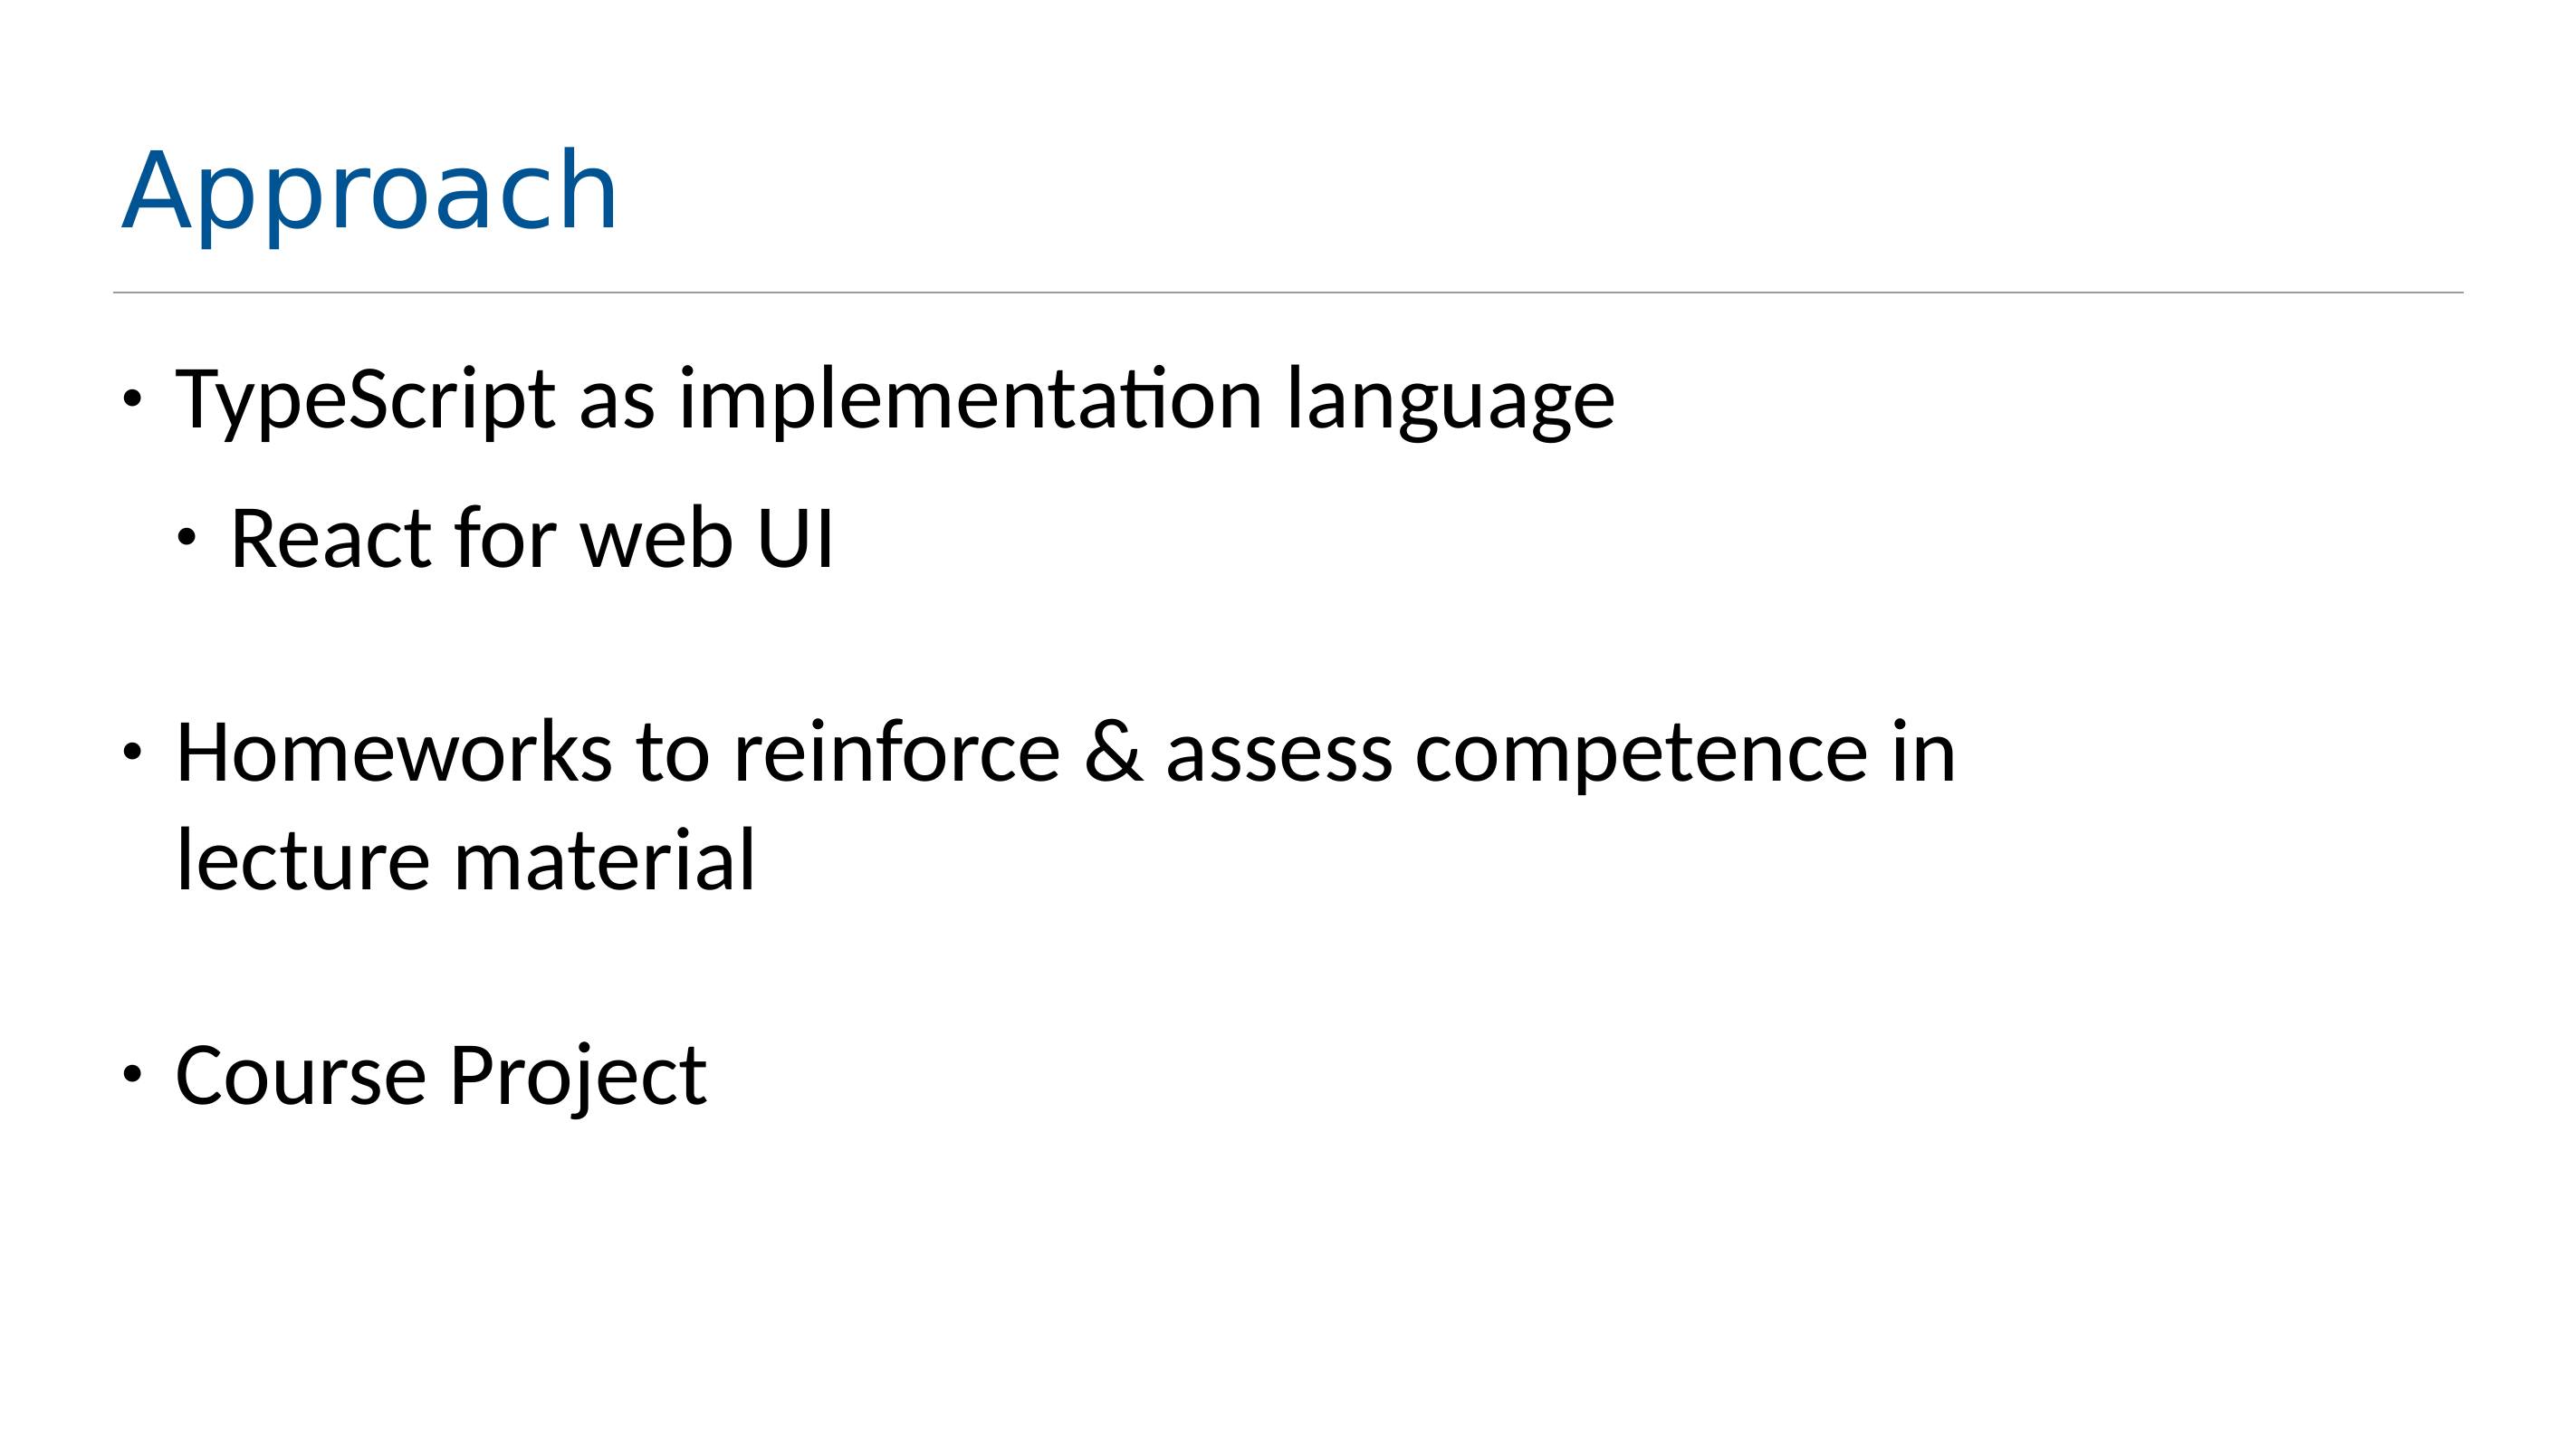

# Approach
TypeScript as implementation language
React for web UI
Homeworks to reinforce & assess competence in lecture material
Course Project

9